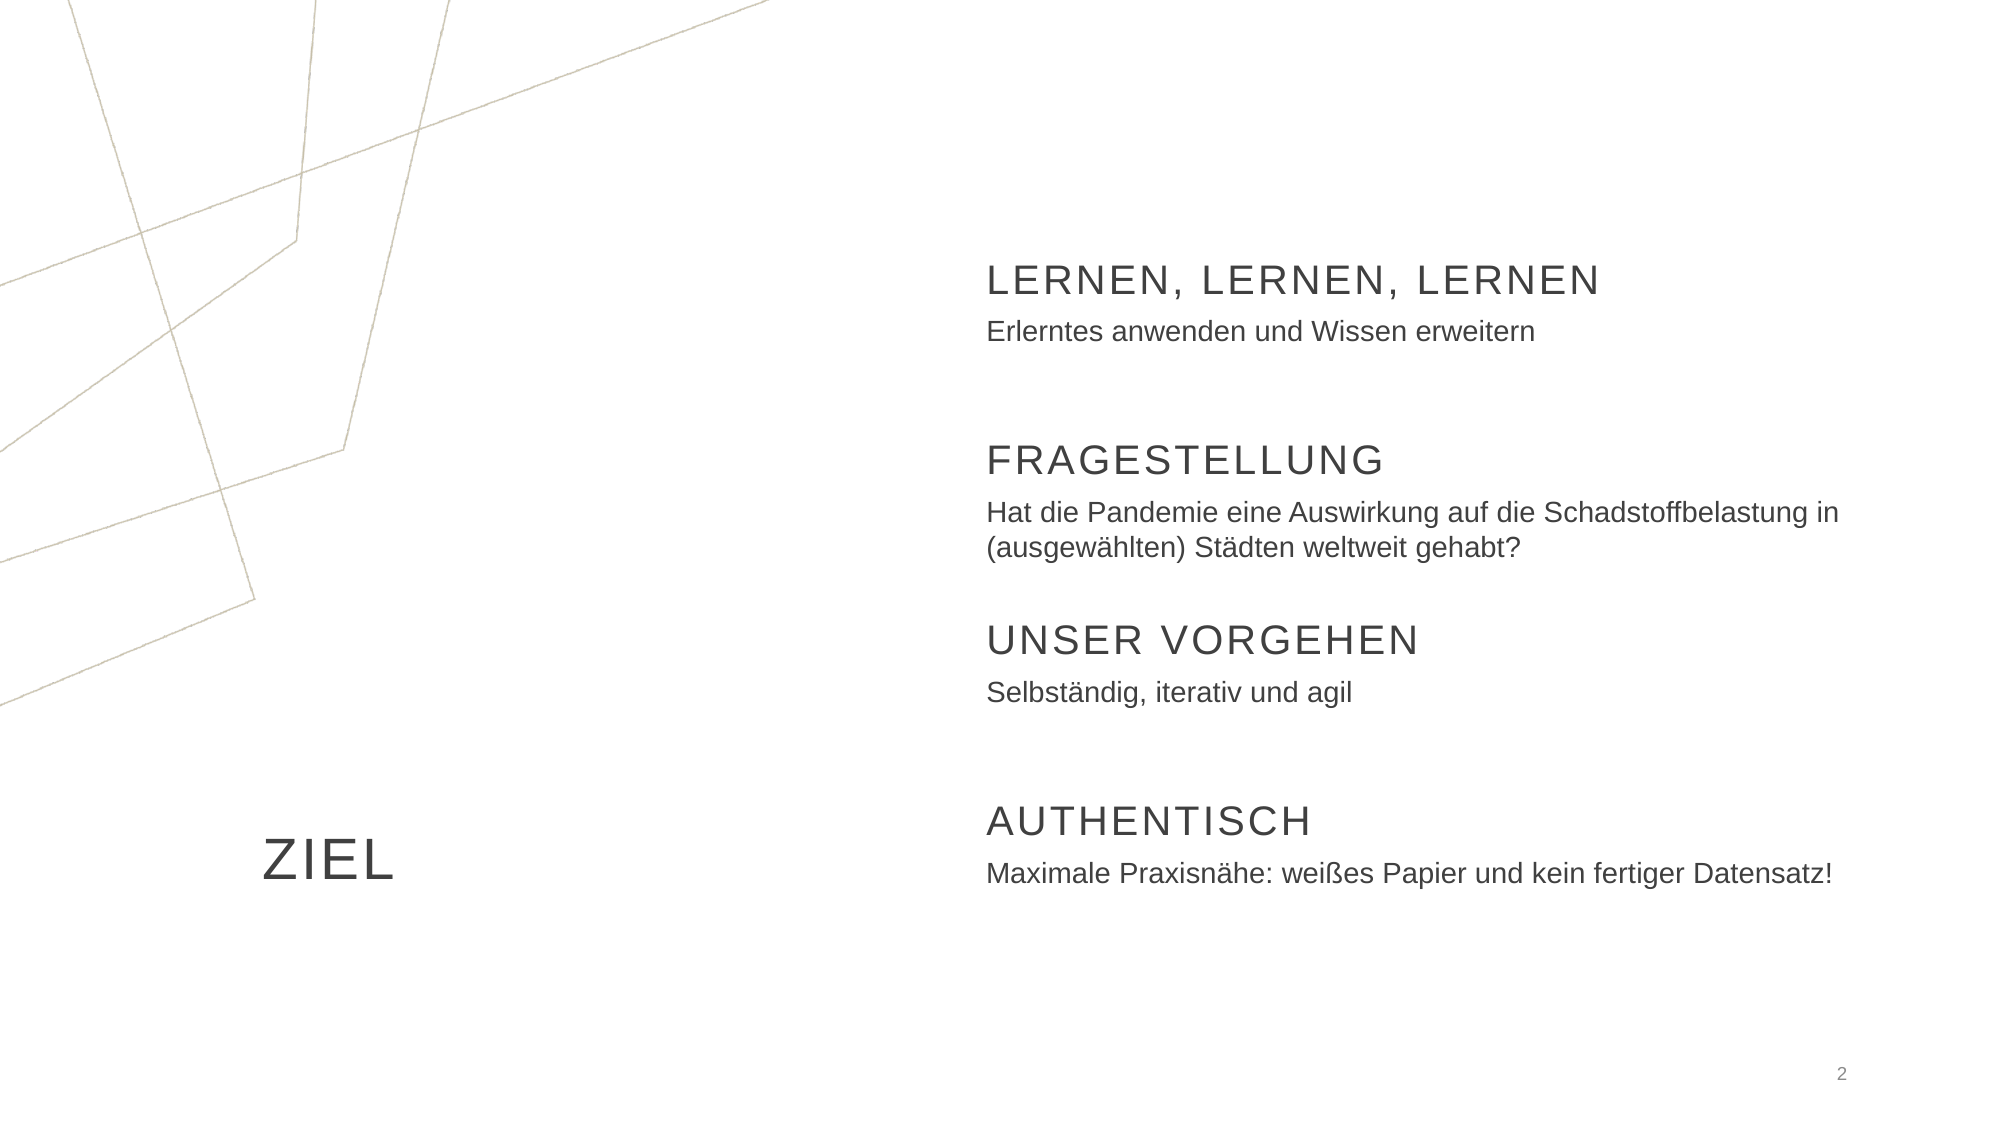

LERNEN, LERNEN, LERNEN
Erlerntes anwenden und Wissen erweitern
FRAGESTELLUNG
Hat die Pandemie eine Auswirkung auf die Schadstoffbelastung in (ausgewählten) Städten weltweit gehabt?
UNSER VORGEHEN
Selbständig, iterativ und agil
# Ziel
AUTHENTISCH
Maximale Praxisnähe: weißes Papier und kein fertiger Datensatz!
2